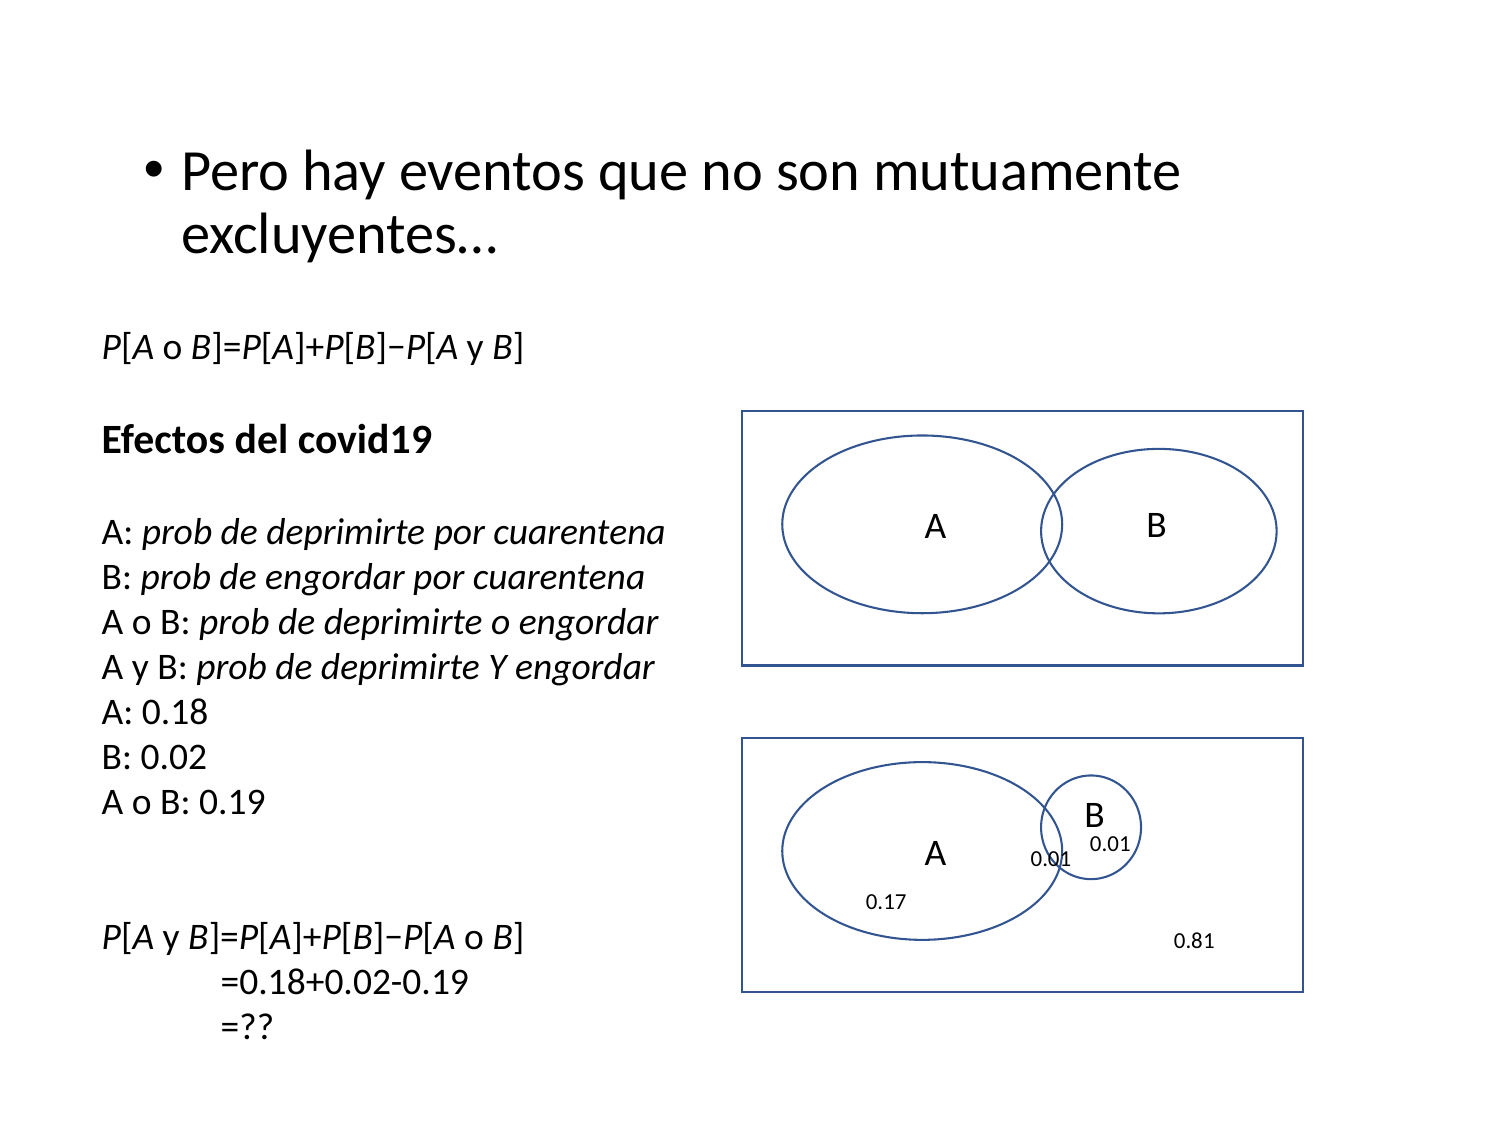

Pero hay eventos que no son mutuamente excluyentes…
P[A o B]=P[A]+P[B]−P[A y B]

Efectos del covid19

A: prob de deprimirte por cuarentena
B: prob de engordar por cuarentena
A o B: prob de deprimirte o engordar
A y B: prob de deprimirte Y engordar
A: 0.18
B: 0.02
A o B: 0.19

P[A y B]=P[A]+P[B]−P[A o B]
              =0.18+0.02-0.19
              =??

B
A

B
A
0.01
0.01
0.17
0.81